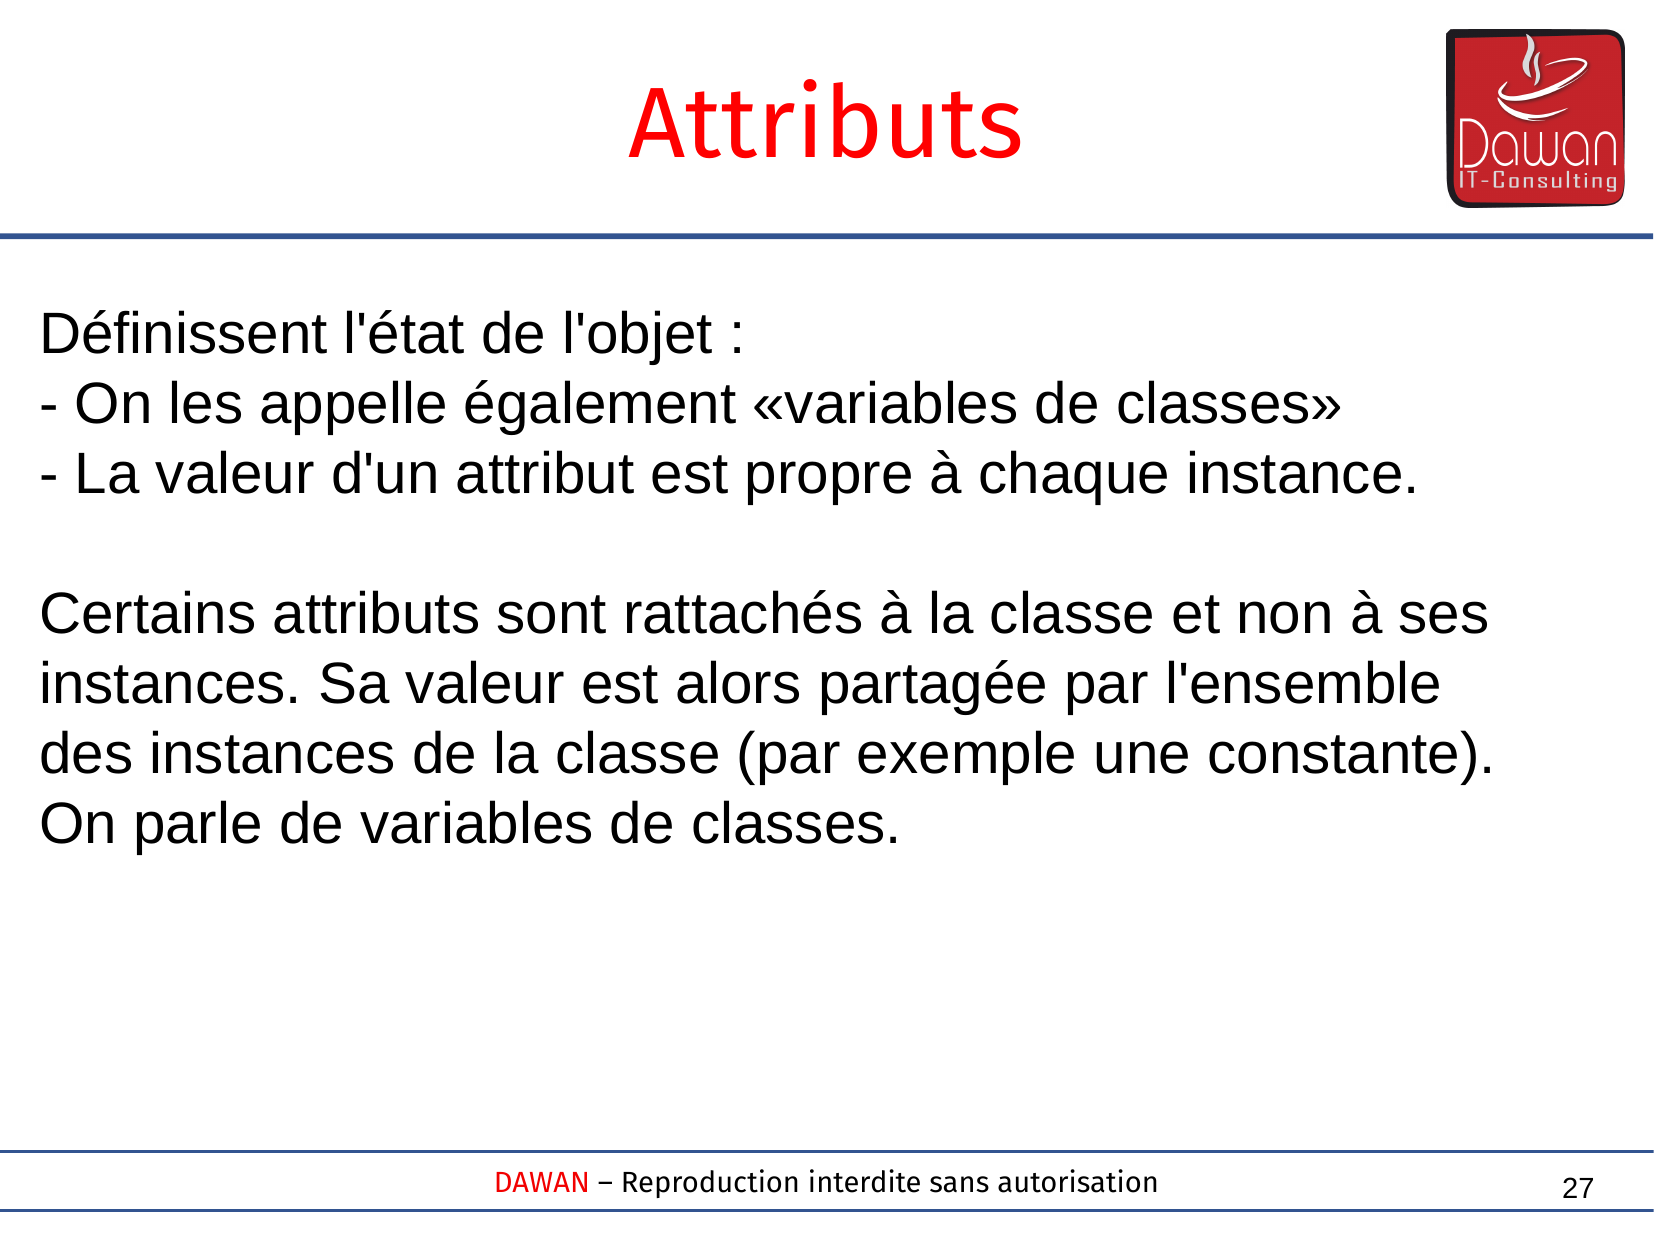

Attributs
Définissent l'état de l'objet :
- On les appelle également «variables de classes»
- La valeur d'un attribut est propre à chaque instance.

Certains attributs sont rattachés à la classe et non à ses instances. Sa valeur est alors partagée par l'ensemble des instances de la classe (par exemple une constante). On parle de variables de classes.
27